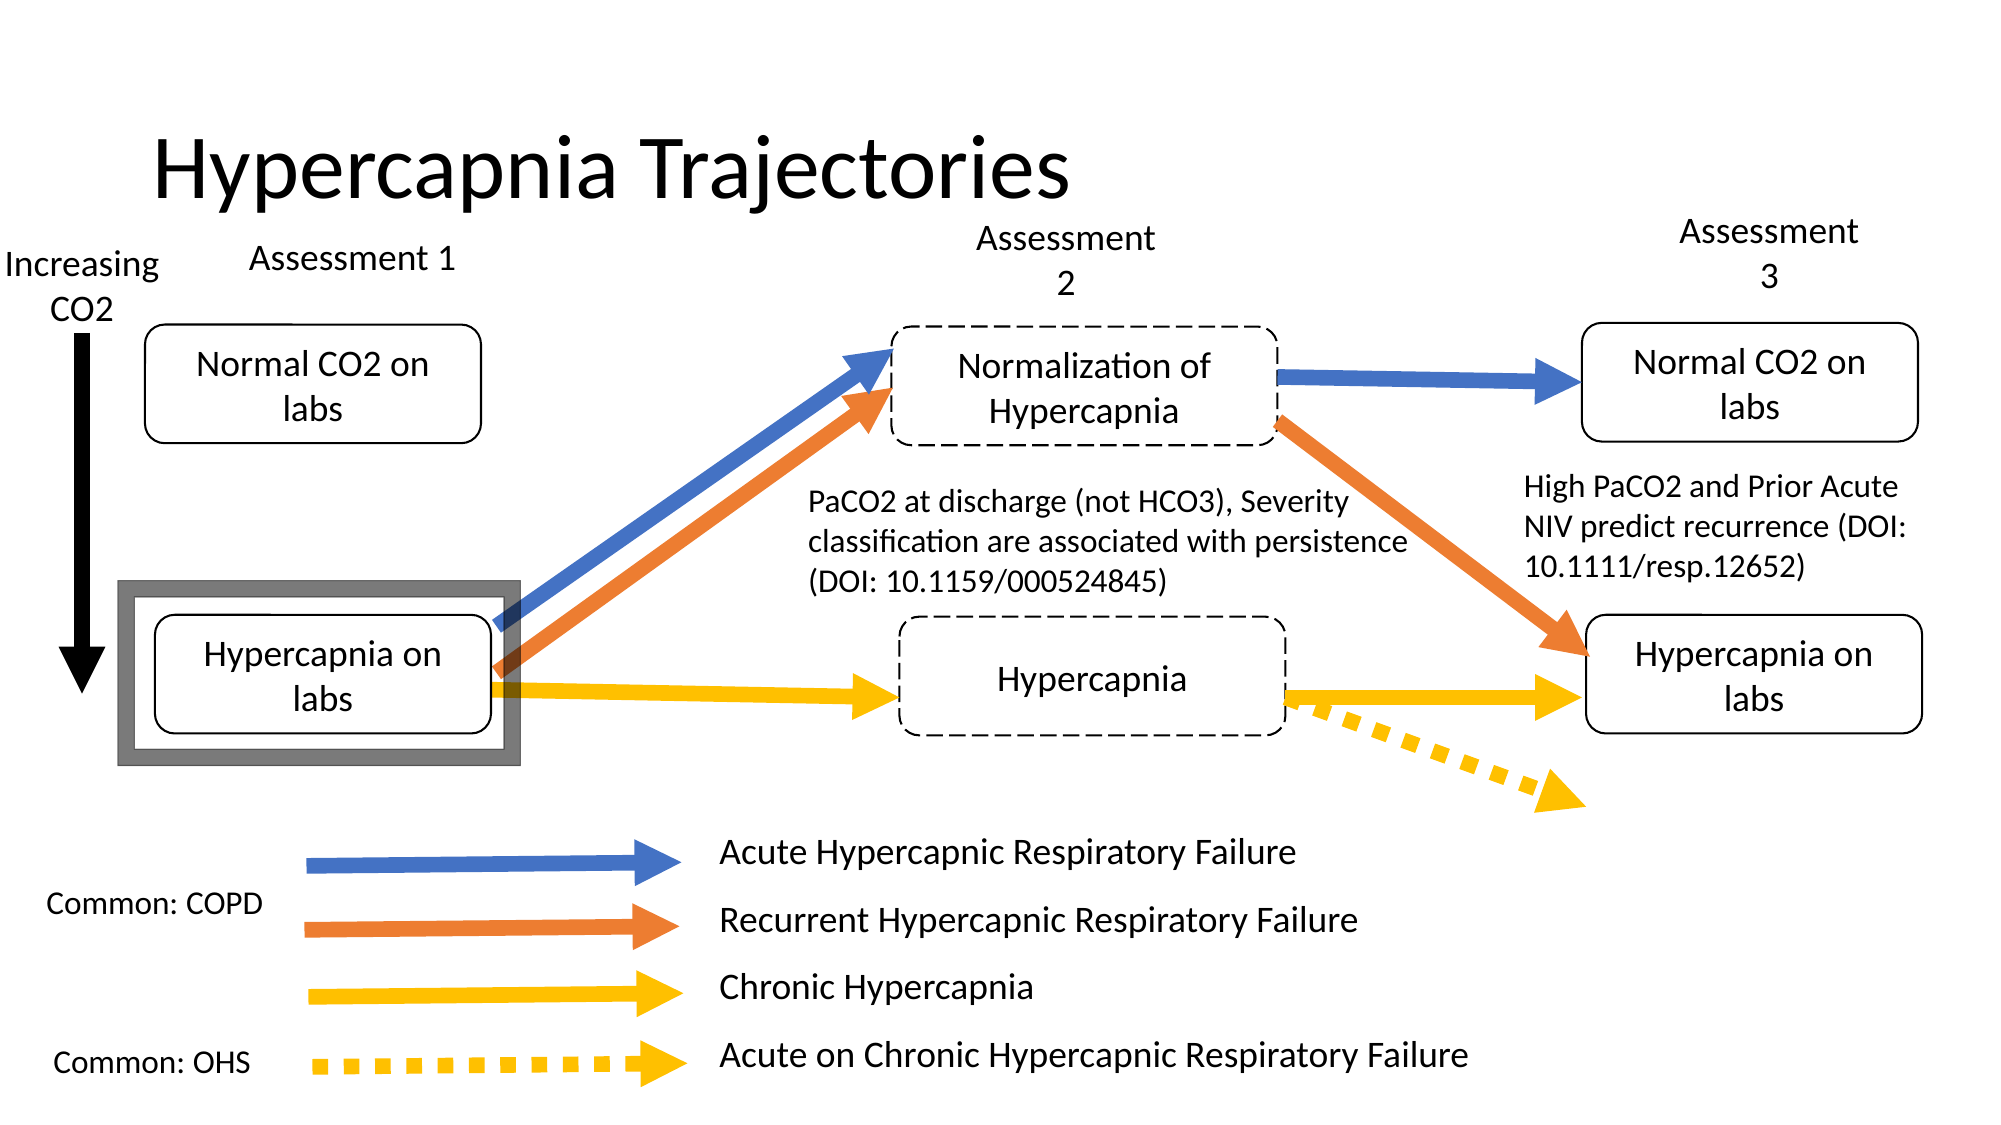

# Hypercapnia Trajectories
Assessment 3
Assessment
2
Assessment 1
Increasing CO2
Normal CO2 on labs
Normalization of Hypercapnia
Hypercapnia on labs
Hypercapnia on labs
Hypercapnia

Normal CO2 on labs
High PaCO2 and Prior Acute NIV predict recurrence (DOI: 10.1111/resp.12652)
PaCO2 at discharge (not HCO3), Severity classification are associated with persistence (DOI: 10.1159/000524845)

Acute Hypercapnic Respiratory Failure
Recurrent Hypercapnic Respiratory Failure
Chronic Hypercapnia
Acute on Chronic Hypercapnic Respiratory Failure

Common: COPD
Common: OHS